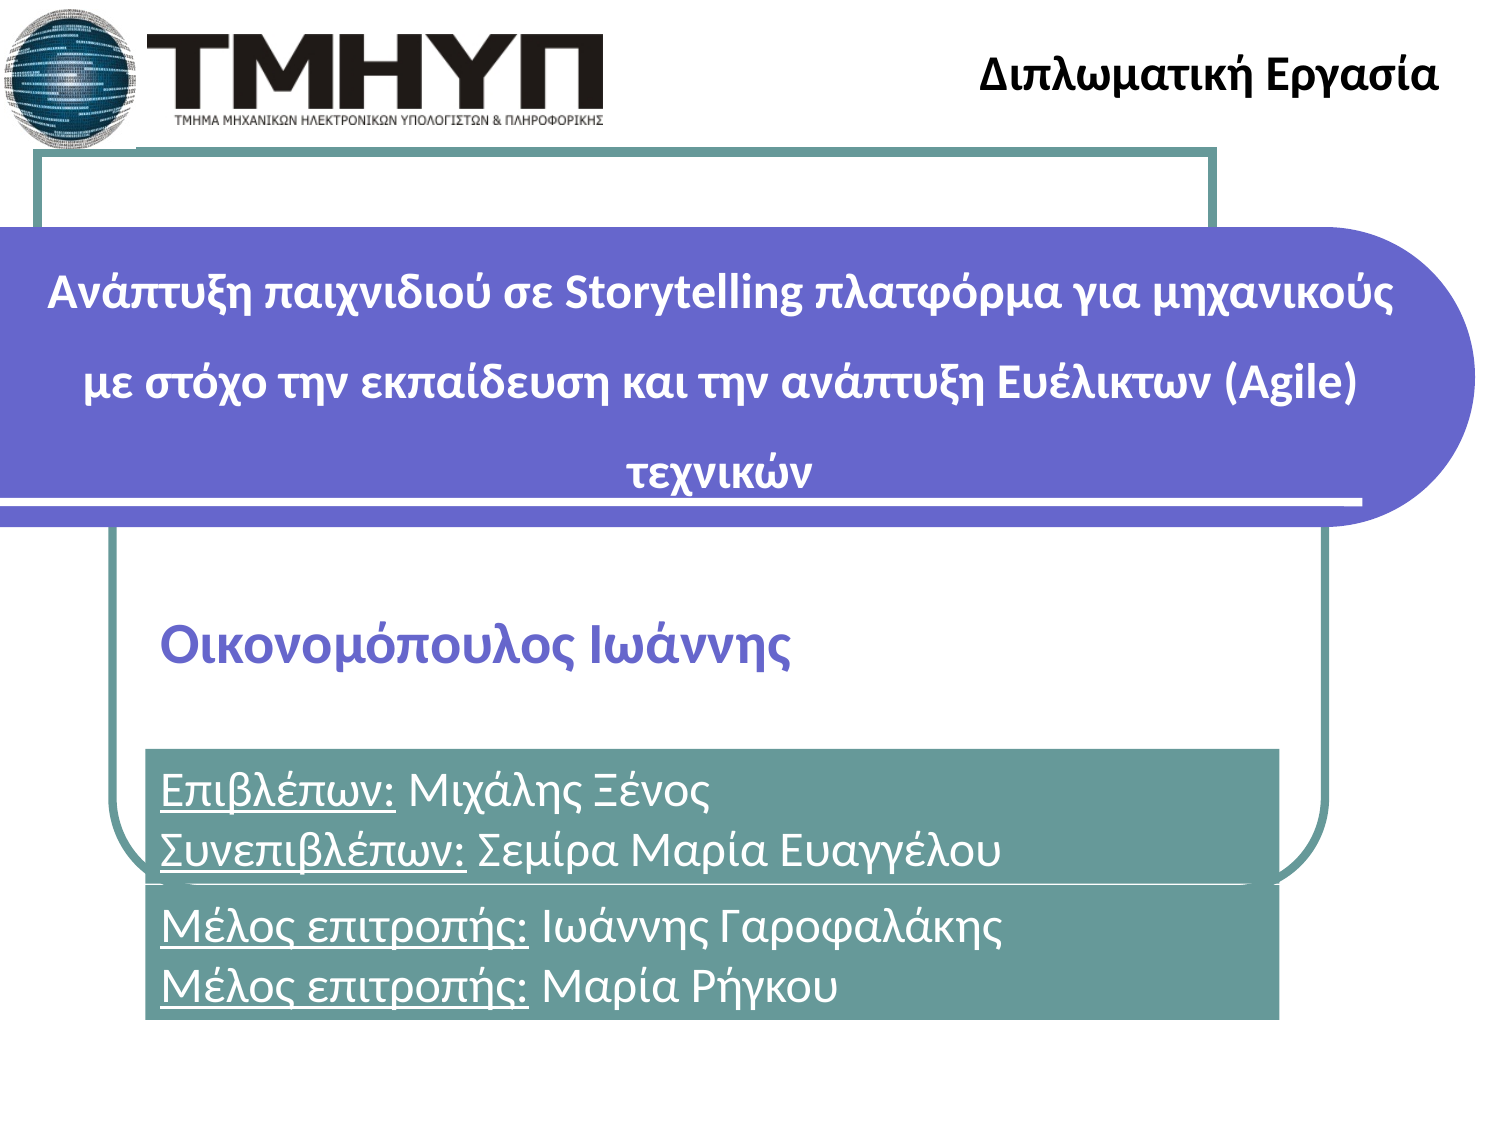

Διπλωματική Εργασία
# Ανάπτυξη παιχνιδιού σε Storytelling πλατφόρμα για μηχανικούς με στόχο την εκπαίδευση και την ανάπτυξη Ευέλικτων (Agile) τεχνικών
Οικονομόπουλος Ιωάννης
Επιβλέπων: Μιχάλης Ξένος
Συνεπιβλέπων: Σεμίρα Μαρία Ευαγγέλου
Μέλος επιτροπής: Ιωάννης Γαροφαλάκης
Μέλος επιτροπής: Μαρία Ρήγκου